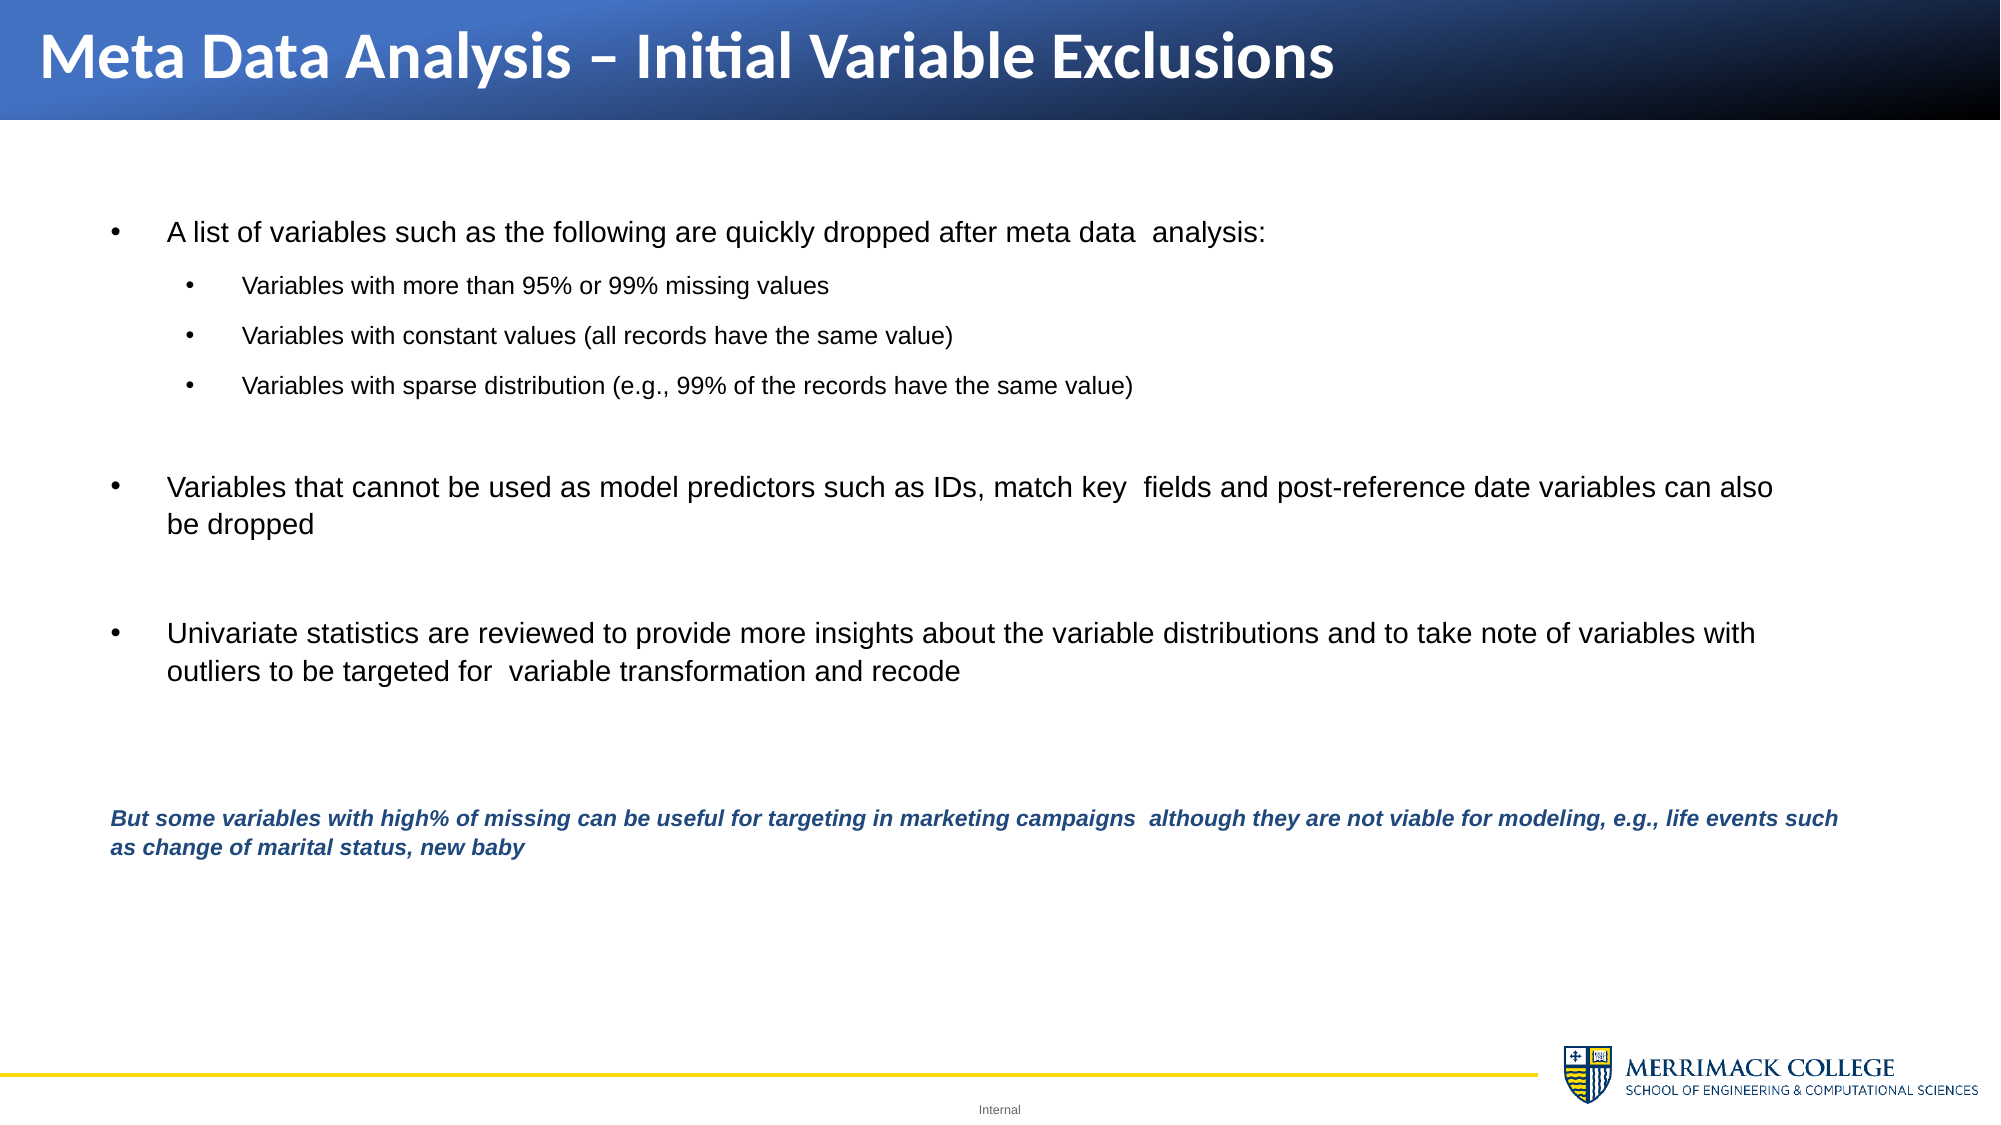

# Meta Data Analysis – Initial Variable Exclusions
A list of variables such as the following are quickly dropped after meta data  analysis:
Variables with more than 95% or 99% missing values
Variables with constant values (all records have the same value)
Variables with sparse distribution (e.g., 99% of the records have the same value)

Variables that cannot be used as model predictors such as IDs, match key  fields and post-reference date variables can also be dropped

Univariate statistics are reviewed to provide more insights about the variable distributions and to take note of variables with outliers to be targeted for  variable transformation and recode

But some variables with high% of missing can be useful for targeting in marketing campaigns  although they are not viable for modeling, e.g., life events such as change of marital status, new baby